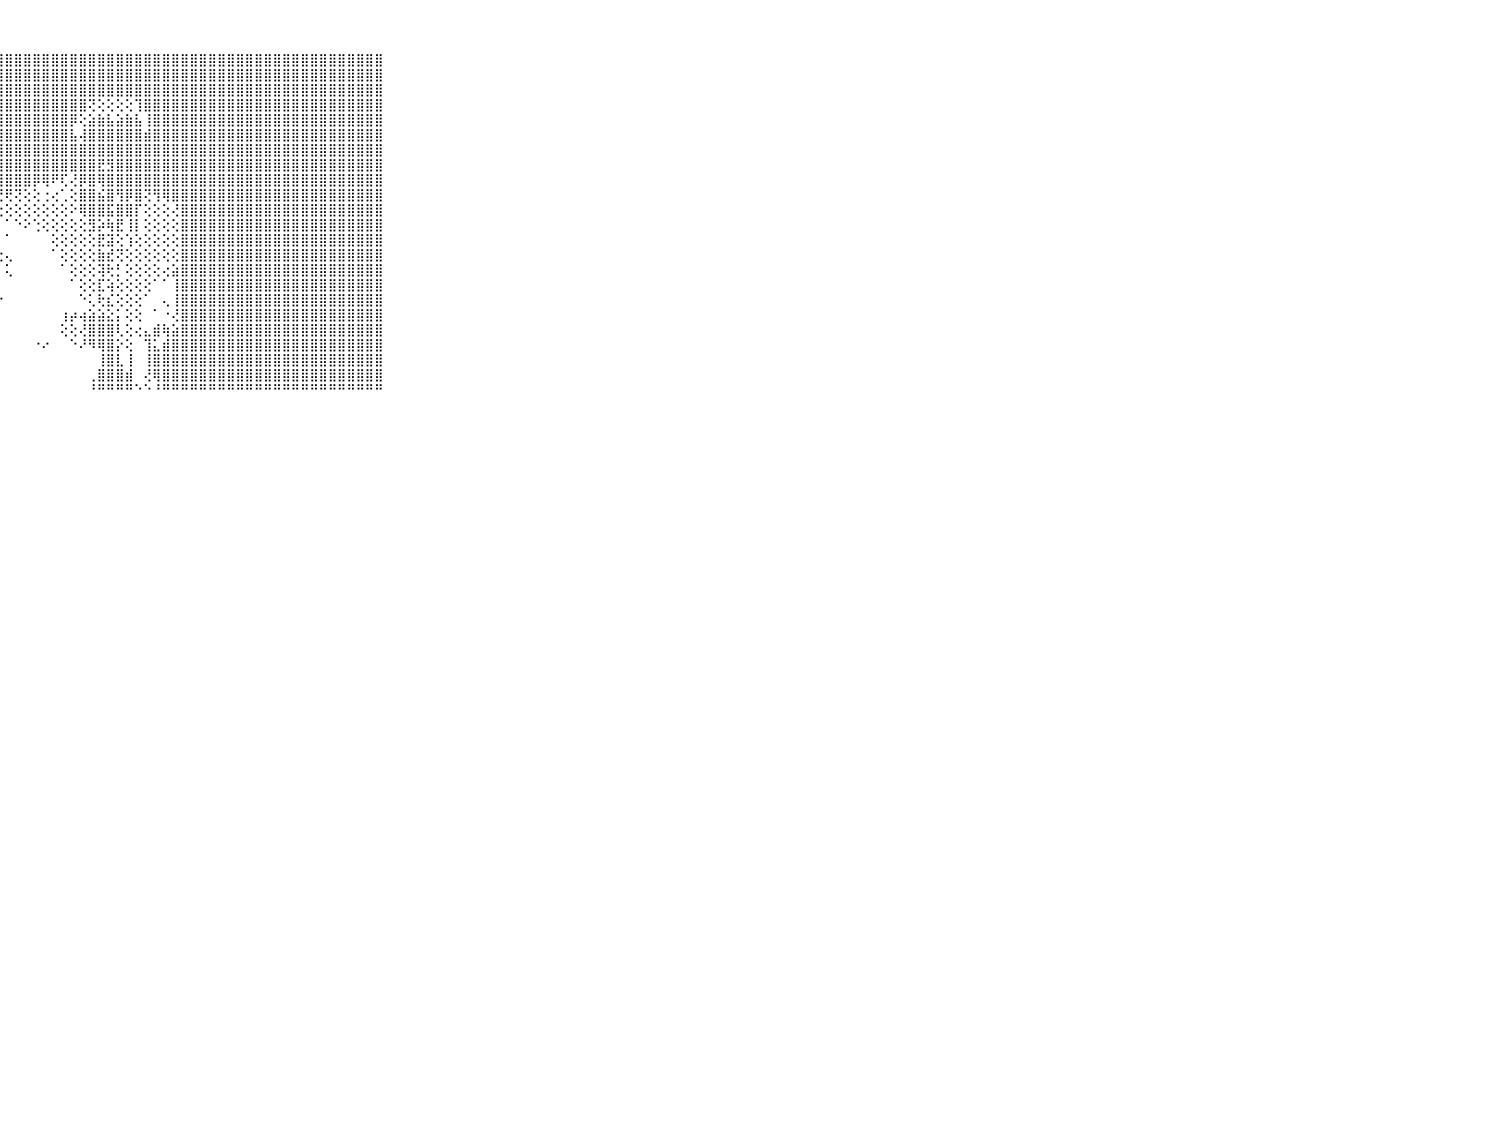

⠀⠀⠀⠀⠀⠀⠀⠀⠀⠀⠀⣿⣿⣿⣿⣿⣿⣿⣿⣿⣿⣿⣿⣿⣿⣿⣿⣿⣿⣿⣿⣿⣿⣿⣿⣿⣿⣿⣿⣿⣿⣿⣿⣿⣿⣿⣿⣿⣿⣿⣿⣿⣿⣿⣿⣿⣿⣿⣿⣿⣿⣿⣿⣿⣿⣿⣿⣿⣿⠀⠀⠀⠀⠀⠀⠀⠀⠀⠀⠀⠀
⠀⠀⠀⠀⠀⠀⠀⠀⠀⠀⠀⣿⣿⣿⣿⣿⣿⣿⣿⣿⣿⣿⣿⣿⣿⣿⣿⣿⣿⣿⣿⣿⣿⣿⣿⣿⣿⣿⣿⣿⣿⣿⣿⣿⣿⣿⣿⣿⣿⣿⣿⣿⣿⣿⣿⣿⣿⣿⣿⣿⣿⣿⣿⣿⣿⣿⣿⣿⣿⠀⠀⠀⠀⠀⠀⠀⠀⠀⠀⠀⠀
⠀⠀⠀⠀⠀⠀⠀⠀⠀⠀⠀⣿⣿⣿⣿⣿⣿⣿⣿⣿⣿⣿⣿⣿⣿⣿⣿⣿⣿⣿⣿⣿⣿⣿⣿⣿⣿⣿⣿⣿⣿⣿⣿⣿⣿⣿⣿⣿⣿⣿⣿⣿⣿⣿⣿⣿⣿⣿⣿⣿⣿⣿⣿⣿⣿⣿⣿⣿⣿⠀⠀⠀⠀⠀⠀⠀⠀⠀⠀⠀⠀
⠀⠀⠀⠀⠀⠀⠀⠀⠀⠀⠀⣿⣿⣿⣿⣿⣿⣿⣿⣿⣿⣿⣿⣿⣿⣿⣿⣿⣿⣿⣿⣿⣿⣿⣿⣿⣿⢝⢕⢕⢕⢕⢹⣿⣿⣿⣿⣿⣿⣿⣿⣿⣿⣿⣿⣿⣿⣿⣿⣿⣿⣿⣿⣿⣿⣿⣿⣿⣿⠀⠀⠀⠀⠀⠀⠀⠀⠀⠀⠀⠀
⠀⠀⠀⠀⠀⠀⠀⠀⠀⠀⠀⣿⣿⣿⣿⣿⣿⣿⣿⣿⣿⣿⣿⣿⣿⣿⣿⣿⣿⣿⣿⣿⣿⣿⣿⡿⢕⣵⣷⣧⣵⣷⣧⢸⣿⣿⣿⣿⣿⣿⣿⣿⣿⣿⣿⣿⣿⣿⣿⣿⣿⣿⣿⣿⣿⣿⣿⣿⣿⠀⠀⠀⠀⠀⠀⠀⠀⠀⠀⠀⠀
⠀⠀⠀⠀⠀⠀⠀⠀⠀⠀⠀⣿⣿⣿⣿⣿⣿⣿⣿⣿⣿⣿⣿⣿⣿⣿⣿⣿⣿⣿⣿⣿⣿⣿⣿⣧⢼⣿⣿⣿⣿⣿⣿⣾⣿⣿⣿⣿⣿⣿⣿⣿⣿⣿⣿⣿⣿⣿⣿⣿⣿⣿⣿⣿⣿⣿⣿⣿⣿⠀⠀⠀⠀⠀⠀⠀⠀⠀⠀⠀⠀
⠀⠀⠀⠀⠀⠀⠀⠀⠀⠀⠀⣿⣿⣿⣿⣿⣿⣿⣿⣿⣿⣿⣿⣿⣿⣿⣿⣿⣿⣿⣿⣿⣿⣿⣿⣿⣿⣿⣿⣿⣿⣿⣿⣿⣿⣿⣿⣿⣿⣿⣿⣿⣿⣿⣿⣿⣿⣿⣿⣿⣿⣿⣿⣿⣿⣿⣿⣿⣿⠀⠀⠀⠀⠀⠀⠀⠀⠀⠀⠀⠀
⠀⠀⠀⠀⠀⠀⠀⠀⠀⠀⠀⣿⣿⣿⣿⣿⣿⣿⣿⣿⣿⣿⣿⣿⣿⣿⣿⣿⣿⣿⣿⣿⣿⣿⣿⣿⣿⣿⣟⣻⣿⣿⣿⣿⣿⣿⣿⣿⣿⣿⣿⣿⣿⣿⣿⣿⣿⣿⣿⣿⣿⣿⣿⣿⣿⣿⣿⣿⣿⠀⠀⠀⠀⠀⠀⠀⠀⠀⠀⠀⠀
⠀⠀⠀⠀⠀⠀⠀⠀⠀⠀⠀⣿⣿⣿⣿⣿⣿⣿⣿⣿⣿⣿⣿⣿⣿⣿⣿⣿⣿⣿⣿⡿⢿⠟⢏⢜⡿⣿⢿⣿⣿⣿⣿⣿⣿⣿⣿⣿⣿⣿⣿⣿⣿⣿⣿⣿⣿⣿⣿⣿⣿⣿⣿⣿⣿⣿⣿⣿⣿⠀⠀⠀⠀⠀⠀⠀⠀⠀⠀⠀⠀
⠀⠀⠀⠀⠀⠀⠀⠀⠀⠀⠀⣿⣿⣿⣿⣿⣿⣿⣿⣿⣿⣿⣿⣿⣿⣿⣿⢟⢟⢝⢕⢕⢐⢔⢁⢕⣿⣿⣮⣿⢻⡿⣿⢝⢻⢿⣿⣿⣿⣿⣿⣿⣿⣿⣿⣿⣿⣿⣿⣿⣿⣿⣿⣿⣿⣿⣿⣿⣿⠀⠀⠀⠀⠀⠀⠀⠀⠀⠀⠀⠀
⠀⠀⠀⠀⠀⠀⠀⠀⠀⠀⠀⣿⣿⣿⣿⣿⣿⣿⣿⣿⣿⣿⣿⣿⣿⣿⡿⢕⢕⢕⢕⢕⢕⢕⢕⠕⢿⣿⣿⣯⣿⣿⡏⢕⢕⢕⢜⣿⣿⣿⣿⣿⣿⣿⣿⣿⣿⣿⣿⣿⣿⣿⣿⣿⣿⣿⣿⣿⣿⠀⠀⠀⠀⠀⠀⠀⠀⠀⠀⠀⠀
⠀⠀⠀⠀⠀⠀⠀⠀⠀⠀⠀⣿⣿⣿⣿⣿⣿⣿⣿⣿⣿⣿⣿⣿⣿⣿⢕⠁⠁⠑⠕⢑⢕⢕⢕⢕⢕⣻⡵⢷⣟⢸⡇⢕⢕⢕⢕⣿⣿⣿⣿⣿⣿⣿⣿⣿⣿⣿⣿⣿⣿⣿⣿⣿⣿⣿⣿⣿⣿⠀⠀⠀⠀⠀⠀⠀⠀⠀⠀⠀⠀
⠀⠀⠀⠀⠀⠀⠀⠀⠀⠀⠀⣿⣿⣿⣿⣿⣿⣿⣿⣿⣿⣿⣿⣿⣿⢟⢁⠀⠁⠀⠀⠀⠀⢕⢕⢕⢕⢕⣟⣽⢕⢱⢕⢕⢕⢕⢕⣿⣿⣿⣿⣿⣿⣿⣿⣿⣿⣿⣿⣿⣿⣿⣿⣿⣿⣿⣿⣿⣿⠀⠀⠀⠀⠀⠀⠀⠀⠀⠀⠀⠀
⠀⠀⠀⠀⠀⠀⠀⠀⠀⠀⠀⣿⣿⣿⣿⣿⣿⣿⣿⣿⣿⣿⣿⣿⡿⢕⠕⢔⢄⠀⠀⠀⠀⠁⢕⢕⢕⢕⣷⣞⢝⢕⢕⢕⢕⢕⢕⣿⣿⣿⣿⣿⣿⣿⣿⣿⣿⣿⣿⣿⣿⣿⣿⣿⣿⣿⣿⣿⣿⠀⠀⠀⠀⠀⠀⠀⠀⠀⠀⠀⠀
⠀⠀⠀⠀⠀⠀⠀⠀⠀⠀⠀⣿⣿⣿⣿⣿⣿⣿⣿⣿⣿⣿⣿⢏⠁⠀⠀⠁⢅⠀⠀⠀⠀⠀⠁⢕⢕⢕⢽⢗⡃⢕⢕⢕⢕⢔⣵⣿⣿⣿⣿⣿⣿⣿⣿⣿⣿⣿⣿⣿⣿⣿⣿⣿⣿⣿⣿⣿⣿⠀⠀⠀⠀⠀⠀⠀⠀⠀⠀⠀⠀
⠀⠀⠀⠀⠀⠀⠀⠀⠀⠀⠀⣿⣿⣿⣿⣿⣿⣿⣿⣿⣿⣿⡟⠐⠀⠀⠀⠀⠀⠀⠀⠀⠀⠀⠀⠁⢕⢕⣏⢵⢕⢕⢕⢕⠁⠁⢸⣿⣿⣿⣿⣿⣿⣿⣿⣿⣿⣿⣿⣿⣿⣿⣿⣿⣿⣿⣿⣿⣿⠀⠀⠀⠀⠀⠀⠀⠀⠀⠀⠀⠀
⠀⠀⠀⠀⠀⠀⠀⠀⠀⠀⠀⣿⣿⣿⣿⣿⣿⣿⣿⣿⣿⣿⣧⠀⠀⠀⠀⠑⠀⠀⠀⠀⠀⠀⠀⠀⠑⢅⢗⣎⢕⢕⢕⠁⠀⢄⢸⣿⣿⣿⣿⣿⣿⣿⣿⣿⣿⣿⣿⣿⣿⣿⣿⣿⣿⣿⣿⣿⣿⠀⠀⠀⠀⠀⠀⠀⠀⠀⠀⠀⠀
⠀⠀⠀⠀⠀⠀⠀⠀⠀⠀⠀⣿⣿⣿⣿⣿⣿⣿⣿⣿⣿⣿⣿⣧⣄⢀⠀⠀⠀⠀⠀⠀⠀⠀⢰⡴⢴⣵⣵⣕⡅⢕⢕⠀⠁⠐⢜⣿⣿⣿⣿⣿⣿⣿⣿⣿⣿⣿⣿⣿⣿⣿⣿⣿⣿⣿⣿⣿⣿⠀⠀⠀⠀⠀⠀⠀⠀⠀⠀⠀⠀
⠀⠀⠀⠀⠀⠀⠀⠀⠀⠀⠀⣿⣿⣿⣿⣿⣿⣿⣿⣿⣿⣿⣿⣿⣿⣿⡇⠄⠀⠀⠀⠀⠀⠀⢕⢕⢜⣿⣿⣿⢇⢕⢔⣄⣾⢷⣵⣿⣿⣿⣿⣿⣿⣿⣿⣿⣿⣿⣿⣿⣿⣿⣿⣿⣿⣿⣿⣿⣿⠀⠀⠀⠀⠀⠀⠀⠀⠀⠀⠀⠀
⠀⠀⠀⠀⠀⠀⠀⠀⠀⠀⠀⣿⣿⣿⣿⣿⣿⣿⣿⣿⣿⣿⣿⣿⣿⣿⢕⠀⠀⠀⠀⠐⠔⠀⠀⠑⠜⠻⢿⣿⡕⢕⠀⢹⣅⣾⣿⣿⣿⣿⣿⣿⣿⣿⣿⣿⣿⣿⣿⣿⣿⣿⣿⣿⣿⣿⣿⣿⣿⠀⠀⠀⠀⠀⠀⠀⠀⠀⠀⠀⠀
⠀⠀⠀⠀⠀⠀⠀⠀⠀⠀⠀⣿⣿⣿⣿⣿⣿⣿⣿⣿⣿⣿⣿⣿⣿⡏⠁⠀⠀⠀⠀⠀⠀⠀⠀⠀⠀⠀⢸⣿⣇⢸⠀⢸⣿⣿⣿⣿⣿⣿⣿⣿⣿⣿⣿⣿⣿⣿⣿⣿⣿⣿⣿⣿⣿⣿⣿⣿⣿⠀⠀⠀⠀⠀⠀⠀⠀⠀⠀⠀⠀
⠀⠀⠀⠀⠀⠀⠀⠀⠀⠀⠀⣿⣿⣿⣿⣿⣿⣿⣿⣿⣿⣿⣿⣿⣿⢇⠀⠀⠀⠀⠀⠀⠀⠀⠀⠀⠀⢀⣿⣿⣿⣾⠀⢜⢿⣿⣿⣿⣿⣿⣿⣿⣿⣿⣿⣿⣿⣿⣿⣿⣿⣿⣿⣿⣿⣿⣿⣿⣿⠀⠀⠀⠀⠀⠀⠀⠀⠀⠀⠀⠀
⠀⠀⠀⠀⠀⠀⠀⠀⠀⠀⠀⠛⠛⠛⠛⠛⠛⠛⠛⠛⠛⠛⠛⠛⠛⠑⠀⠀⠀⠀⠀⠀⠀⠀⠀⠀⠀⠘⠛⠛⠛⠛⠑⠑⠘⠛⠛⠛⠛⠛⠛⠛⠛⠛⠛⠛⠛⠛⠛⠛⠛⠛⠛⠛⠛⠛⠛⠛⠛⠀⠀⠀⠀⠀⠀⠀⠀⠀⠀⠀⠀